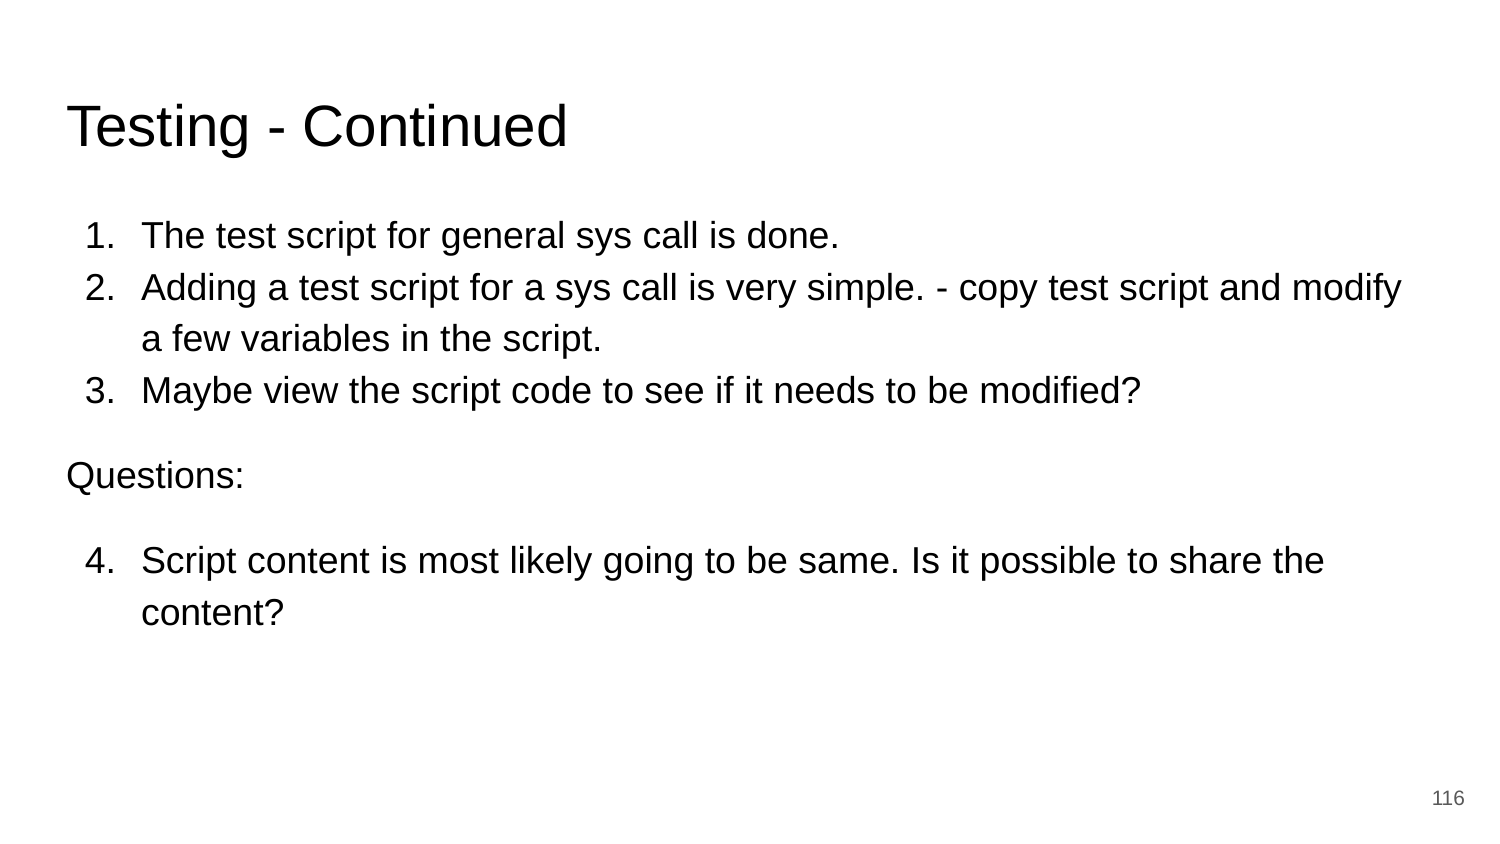

# Testing - Continued
The test script for general sys call is done.
Adding a test script for a sys call is very simple. - copy test script and modify a few variables in the script.
Maybe view the script code to see if it needs to be modified?
Questions:
Script content is most likely going to be same. Is it possible to share the content?
116